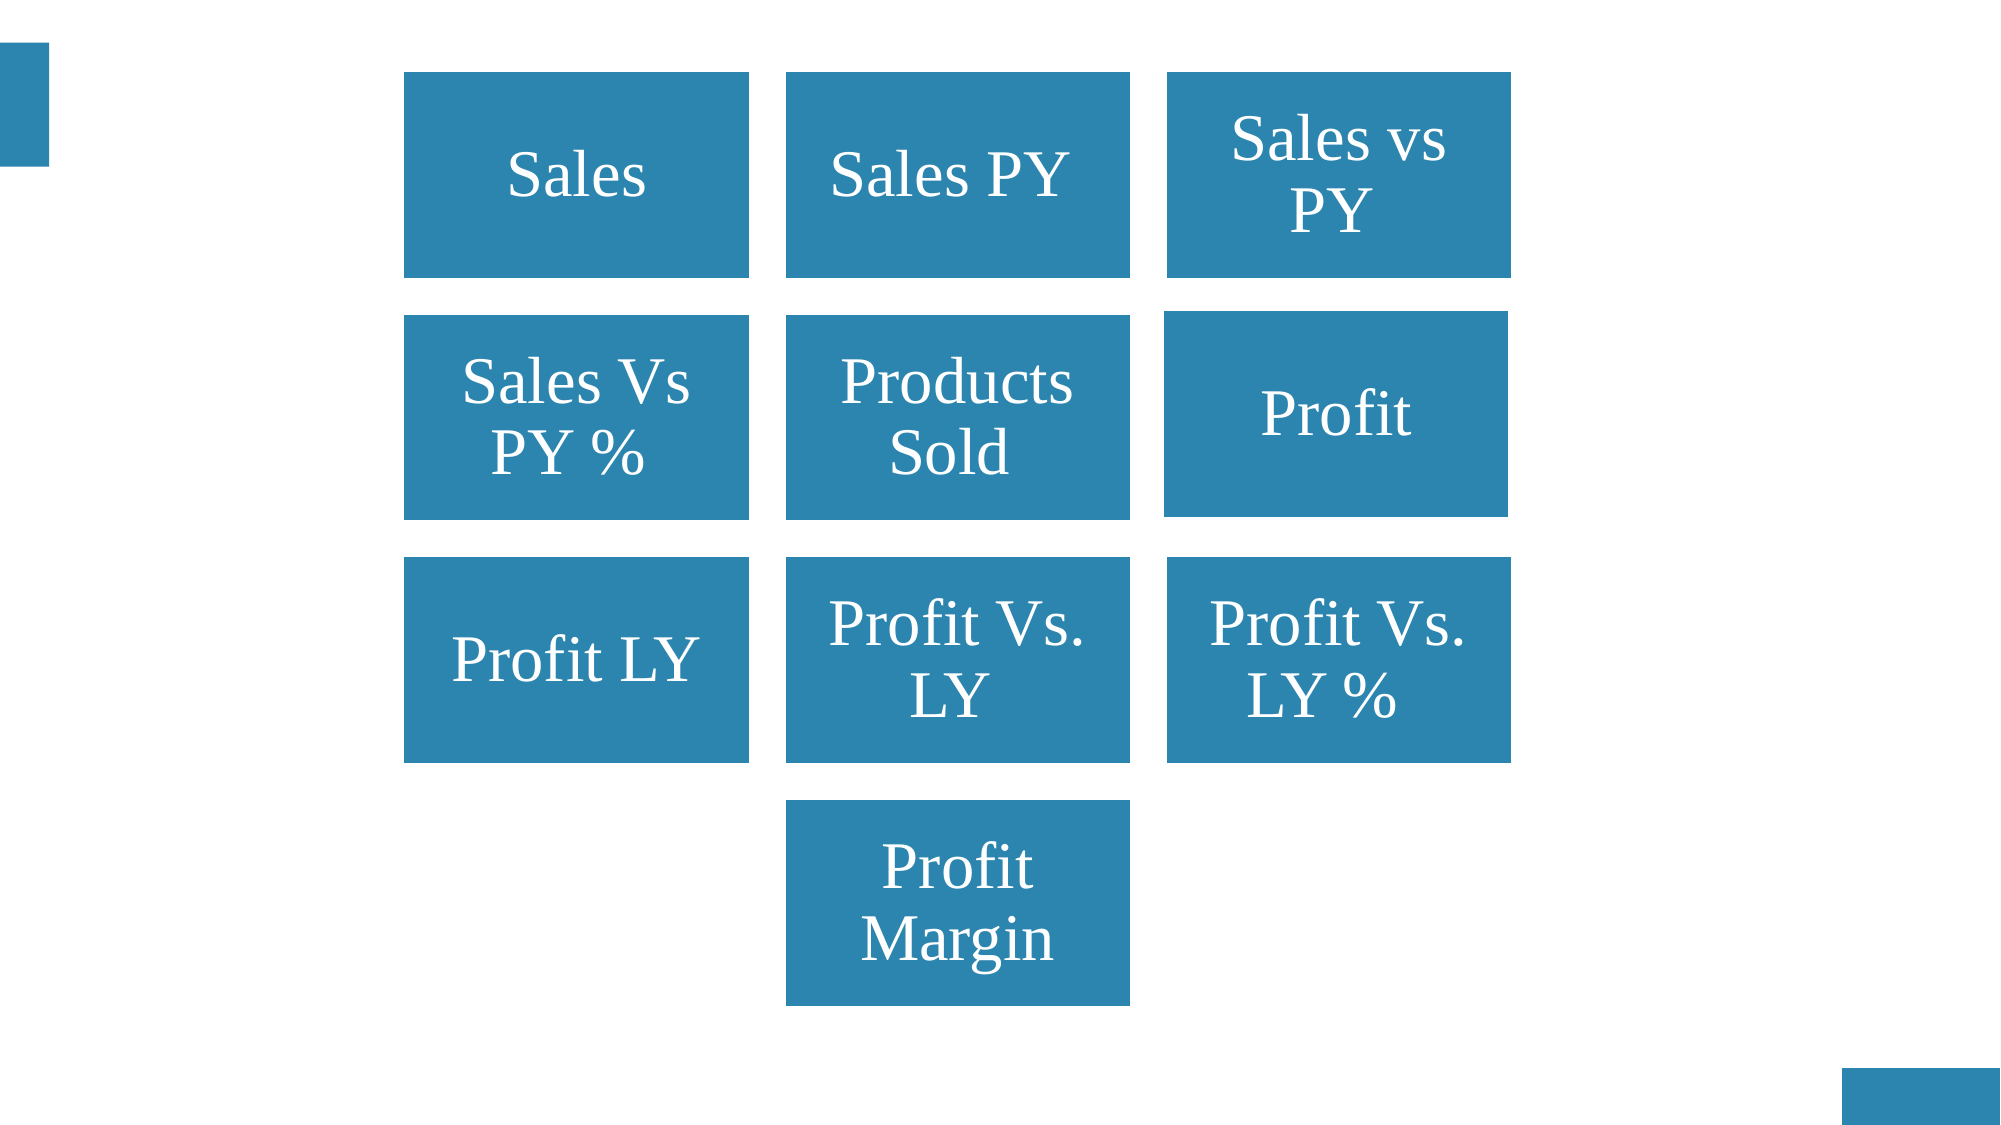

Sales
Sales PY
Sales vs PY
Sales Vs PY %
Products Sold
Profit
Profit LY
Profit Vs. LY
Profit Vs. LY %
Profit Margin